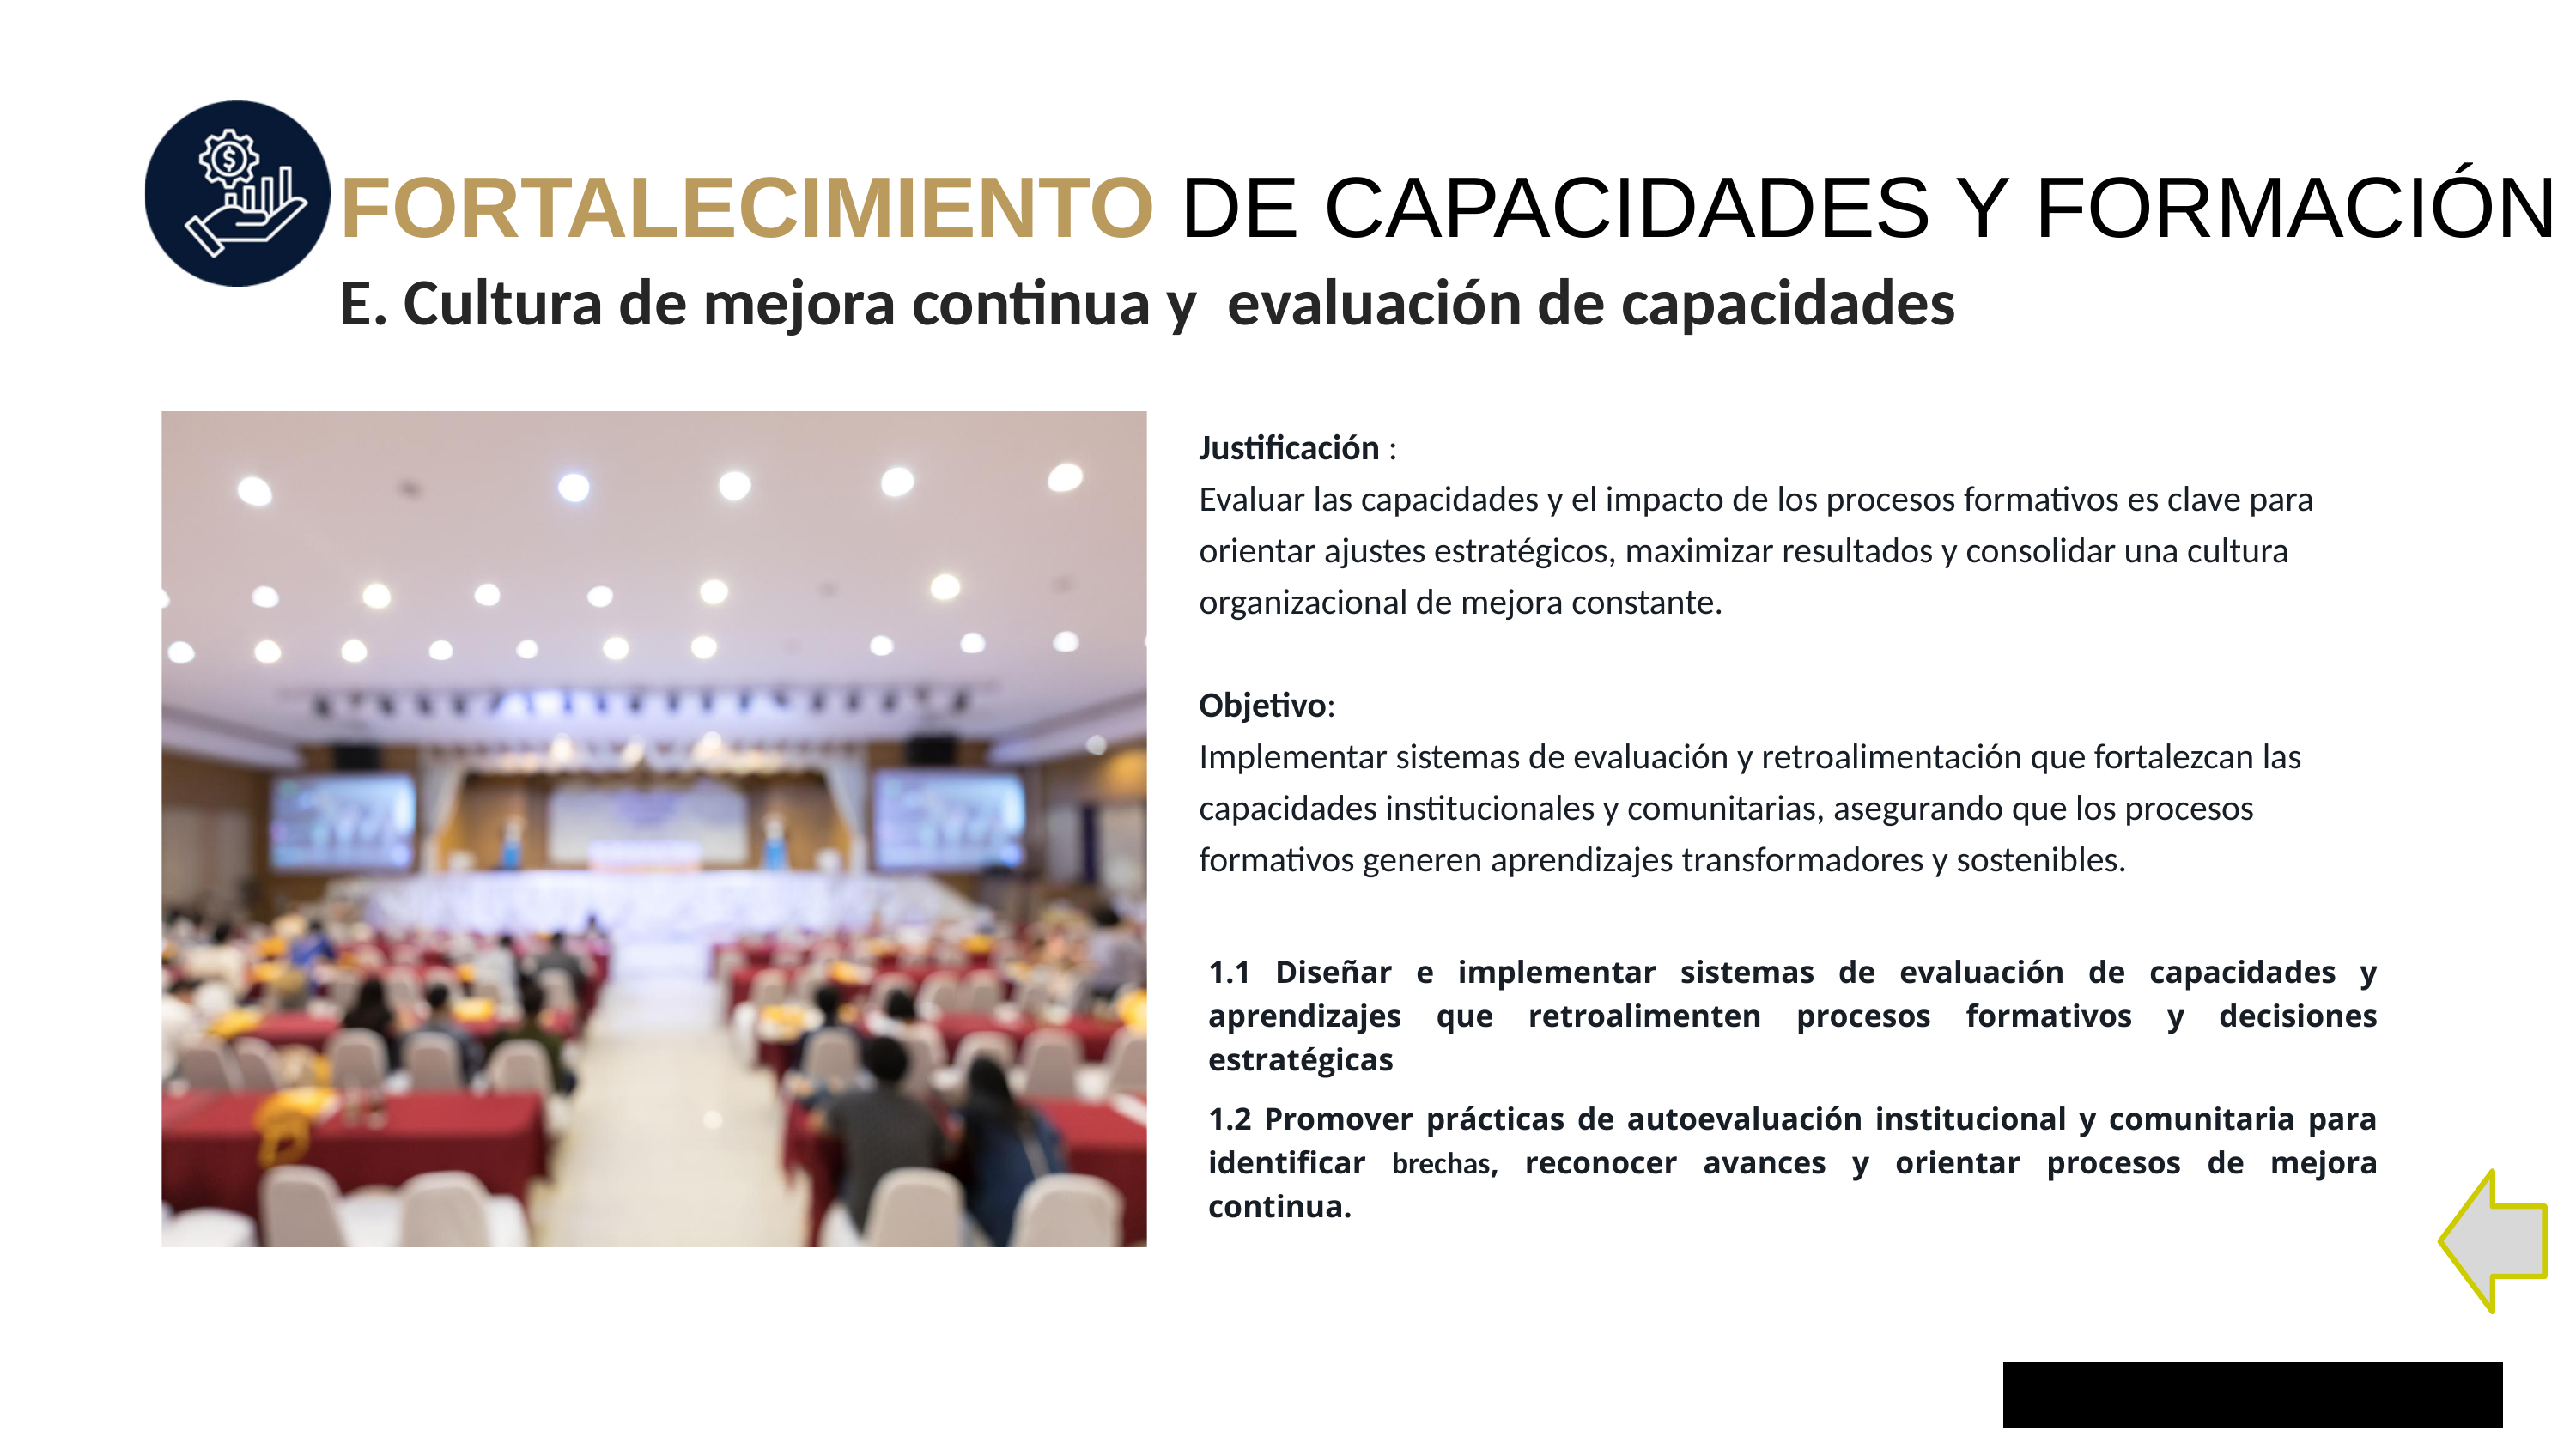

FORTALECIMIENTO DE CAPACIDADES Y FORMACIÓN
E. Cultura de mejora continua y  evaluación de capacidades

Justificación :
Evaluar las capacidades y el impacto de los procesos formativos es clave para orientar ajustes estratégicos, maximizar resultados y consolidar una cultura organizacional de mejora constante.

Objetivo:
Implementar sistemas de evaluación y retroalimentación que fortalezcan las capacidades institucionales y comunitarias, asegurando que los procesos formativos generen aprendizajes transformadores y sostenibles.

1.1 Diseñar e implementar sistemas de evaluación de capacidades y aprendizajes que retroalimenten procesos formativos y decisiones estratégicas

1.2 Promover prácticas de autoevaluación institucional y comunitaria para identificar brechas, reconocer avances y orientar procesos de mejora continua.

15

WWW.CRESCEREPST.COM